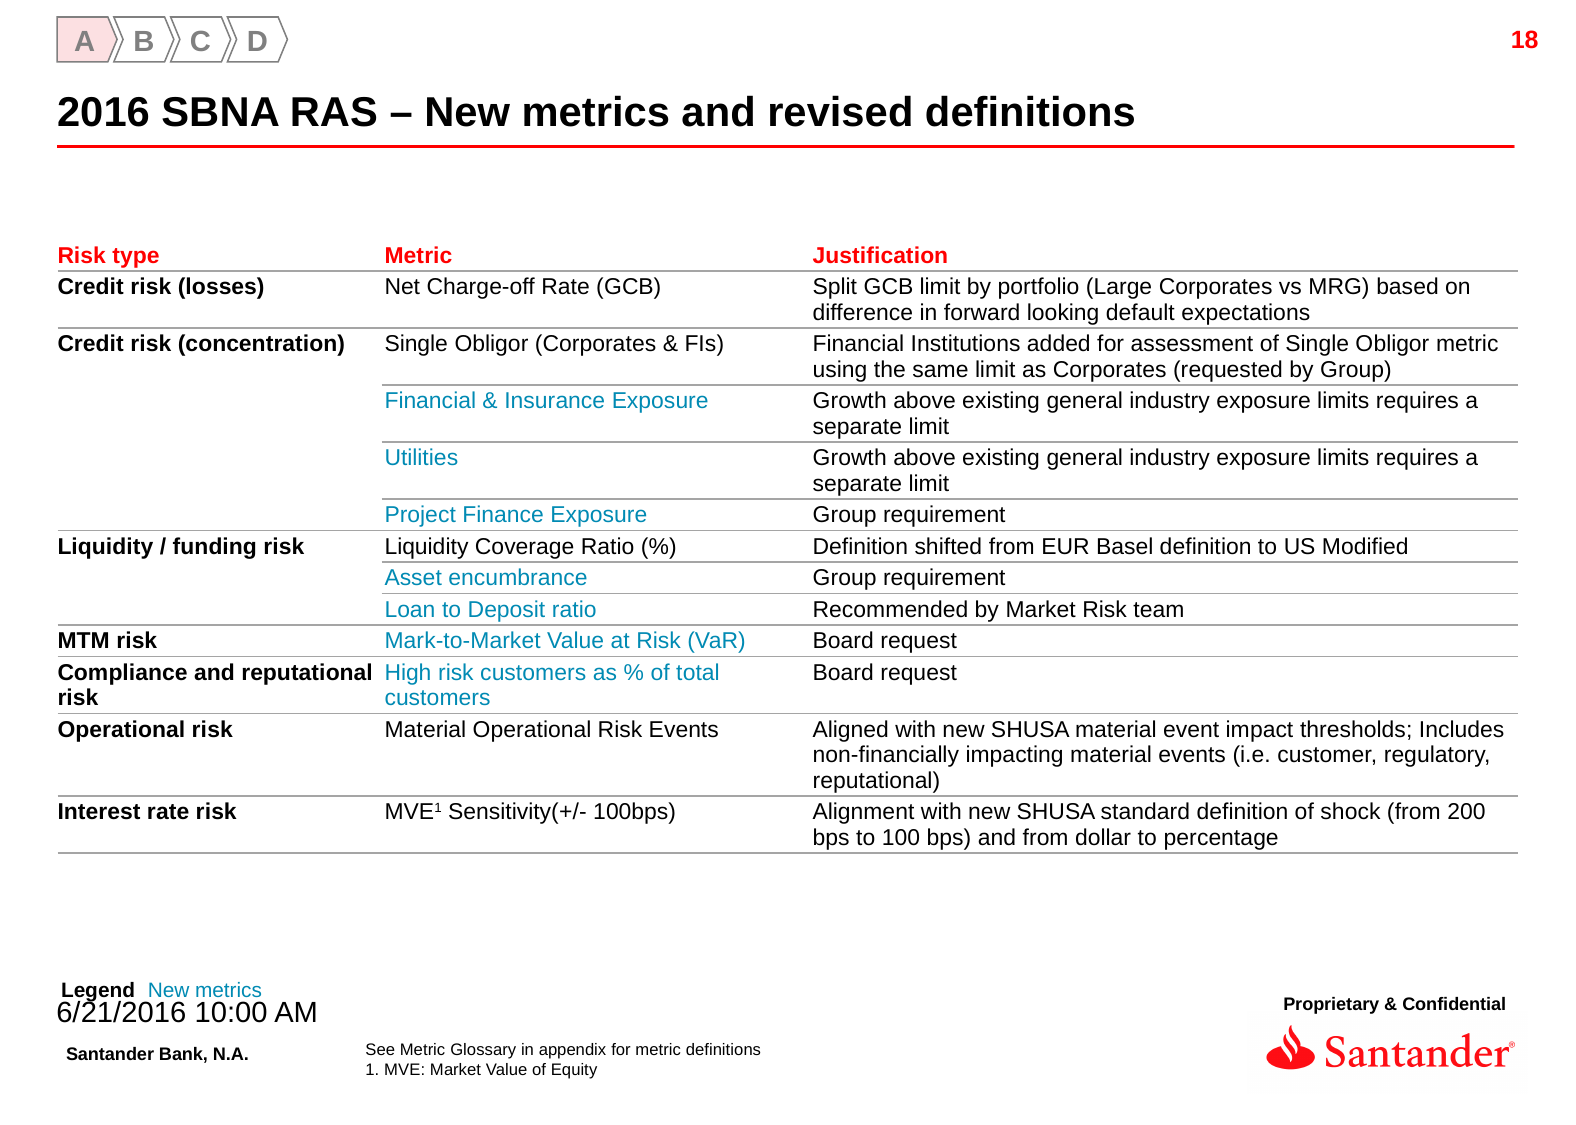

A
B
C
D
2016 SBNA RAS – New metrics and revised definitions
| Risk type | Metric | Justification |
| --- | --- | --- |
| Credit risk (losses) | Net Charge-off Rate (GCB) | Split GCB limit by portfolio (Large Corporates vs MRG) based on difference in forward looking default expectations |
| Credit risk (concentration) | Single Obligor (Corporates & FIs) | Financial Institutions added for assessment of Single Obligor metric using the same limit as Corporates (requested by Group) |
|  | Financial & Insurance Exposure | Growth above existing general industry exposure limits requires a separate limit |
|  | Utilities | Growth above existing general industry exposure limits requires a separate limit |
|  | Project Finance Exposure | Group requirement |
| Liquidity / funding risk | Liquidity Coverage Ratio (%) | Definition shifted from EUR Basel definition to US Modified |
|  | Asset encumbrance | Group requirement |
|  | Loan to Deposit ratio | Recommended by Market Risk team |
| MTM risk | Mark-to-Market Value at Risk (VaR) | Board request |
| Compliance and reputational risk | High risk customers as % of total customers | Board request |
| Operational risk | Material Operational Risk Events | Aligned with new SHUSA material event impact thresholds; Includes non-financially impacting material events (i.e. customer, regulatory, reputational) |
| Interest rate risk | MVE1 Sensitivity(+/- 100bps) | Alignment with new SHUSA standard definition of shock (from 200 bps to 100 bps) and from dollar to percentage |
Legend
New metrics
See Metric Glossary in appendix for metric definitions
1. MVE: Market Value of Equity